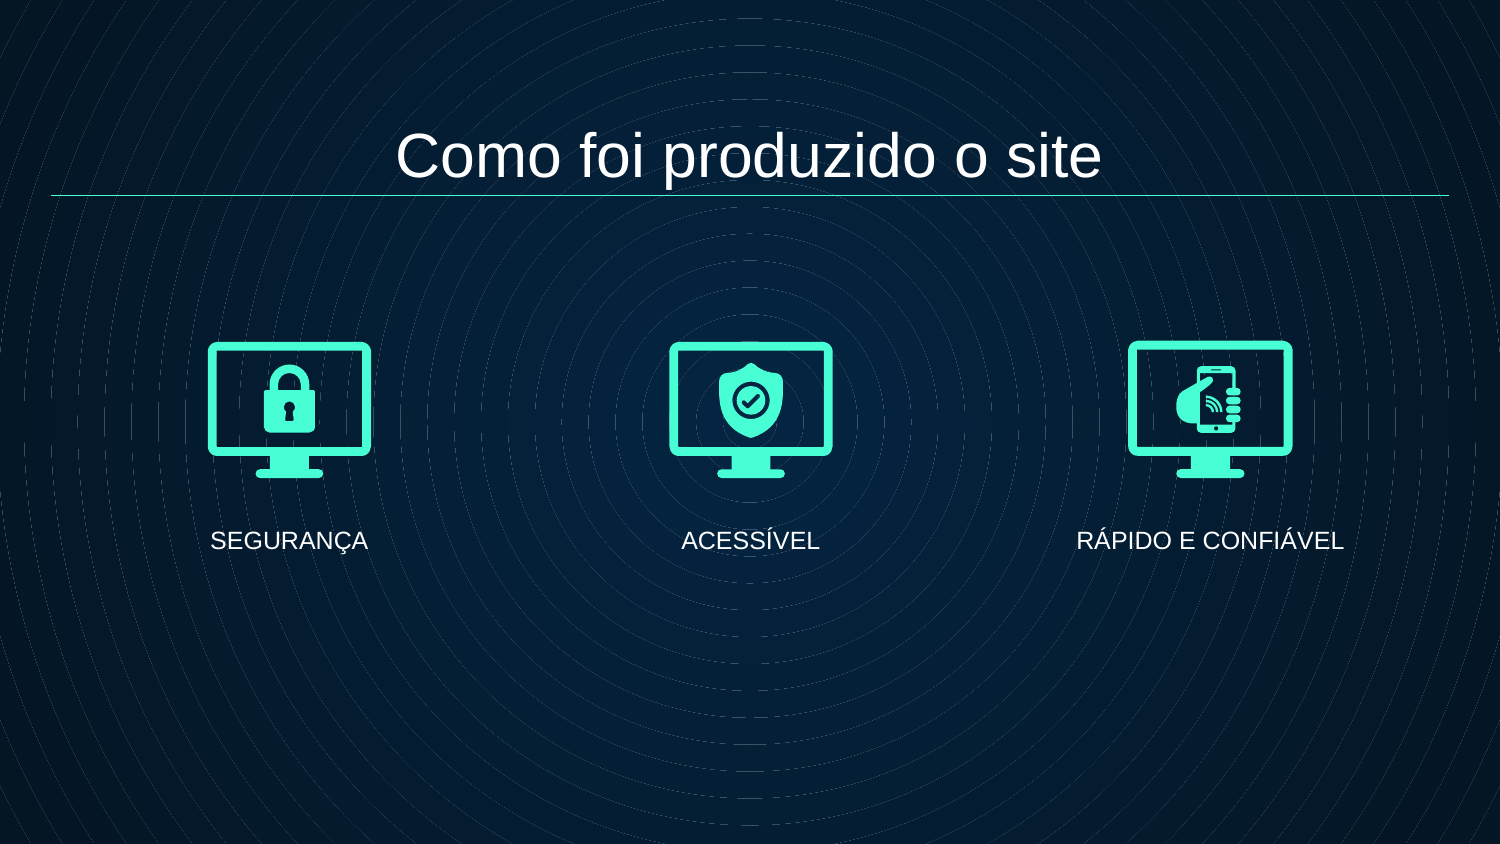

Como foi produzido o site

# SEGURANÇA
ACESSÍVEL
RÁPIDO E CONFIÁVEL